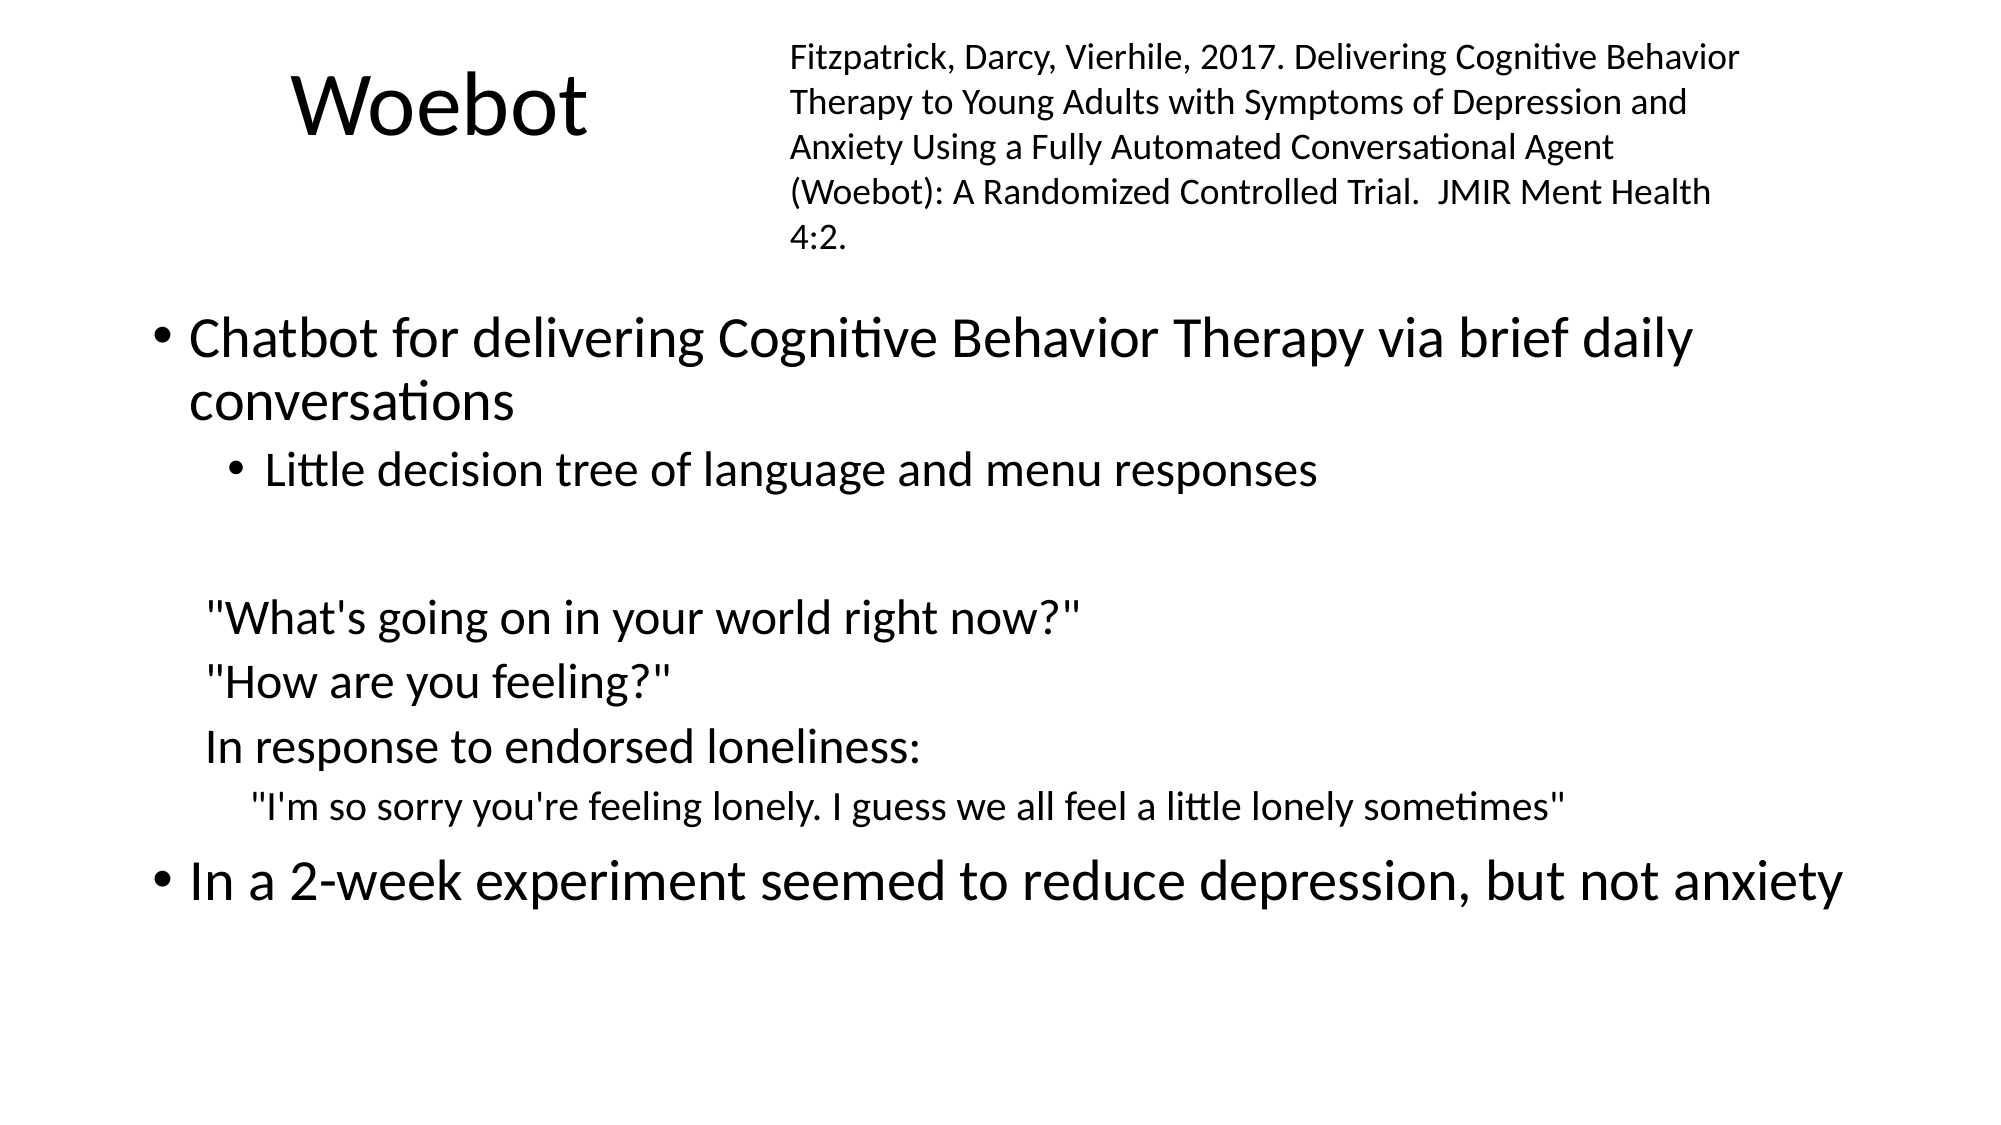

Fitzpatrick, Darcy, Vierhile, 2017. Delivering Cognitive Behavior Therapy to Young Adults with Symptoms of Depression and Anxiety Using a Fully Automated Conversational Agent (Woebot): A Randomized Controlled Trial.  JMIR Ment Health 4:2.
# Woebot
Chatbot for delivering Cognitive Behavior Therapy via brief daily conversations
Little decision tree of language and menu responses

"What's going on in your world right now?"
"How are you feeling?"
In response to endorsed loneliness:
"I'm so sorry you're feeling lonely. I guess we all feel a little lonely sometimes"
In a 2-week experiment seemed to reduce depression, but not anxiety